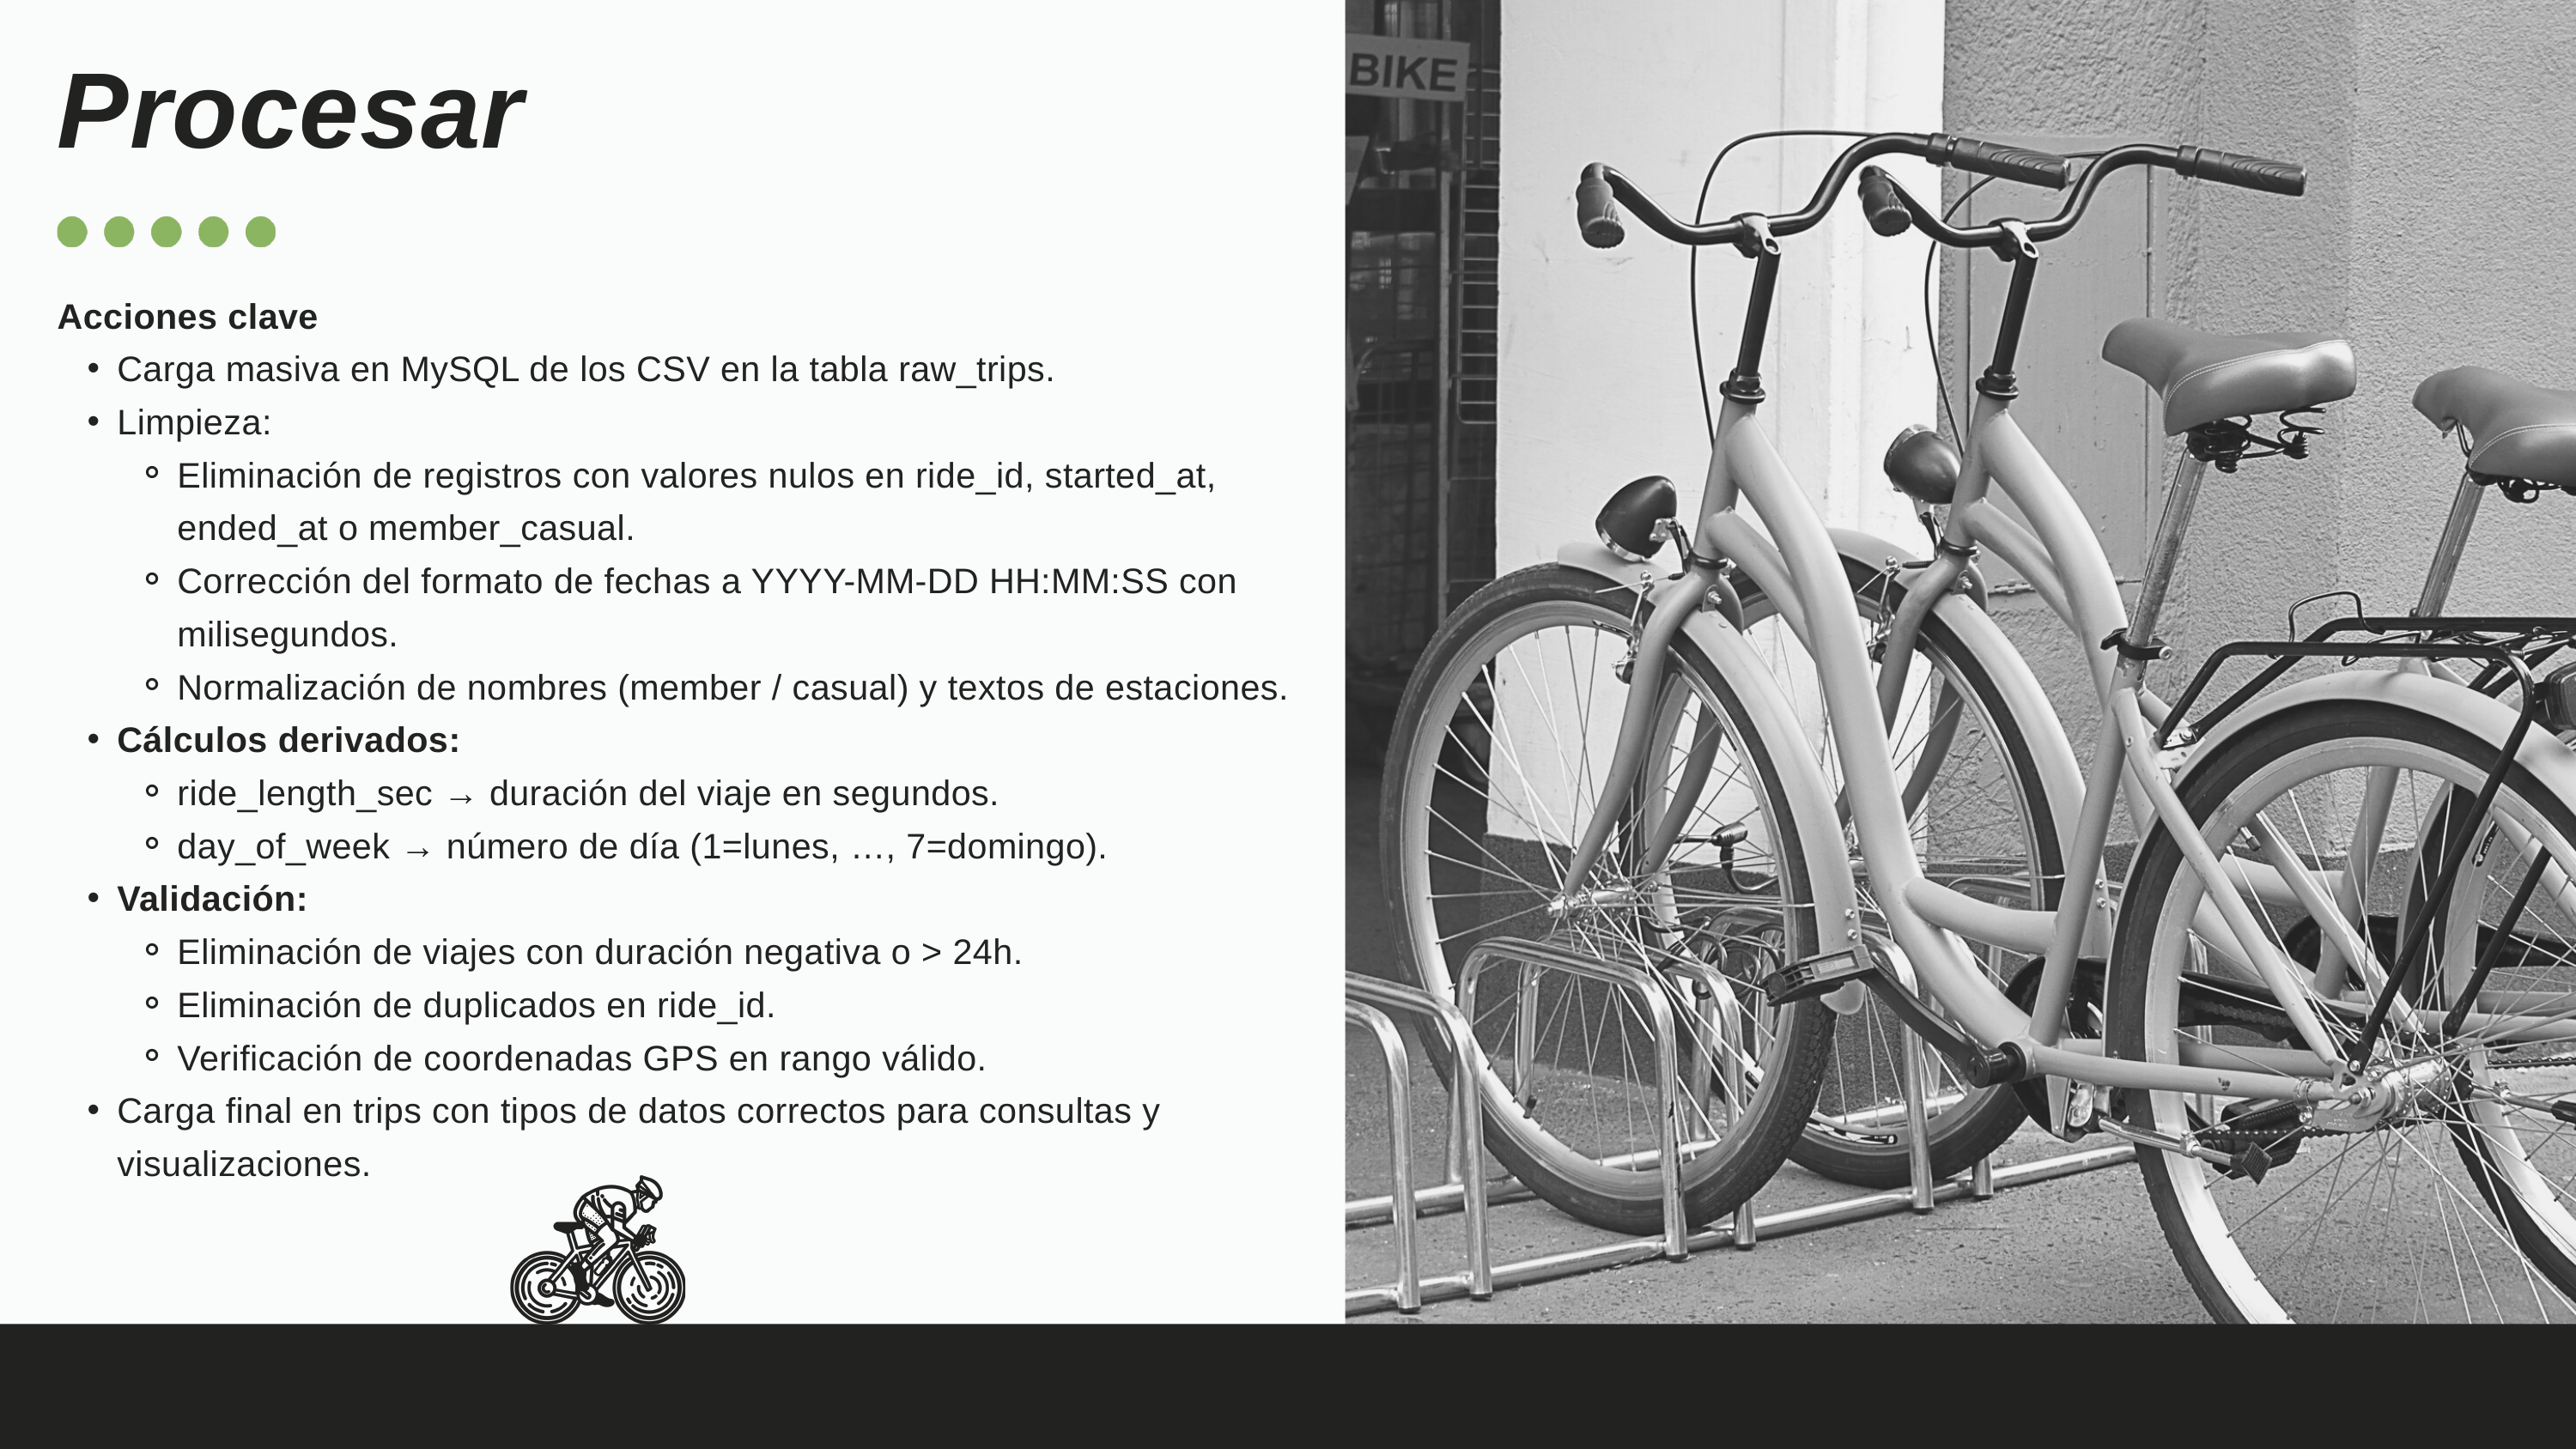

Procesar

Acciones clave
Carga masiva en MySQL de los CSV en la tabla raw_trips.
Limpieza:
Eliminación de registros con valores nulos en ride_id, started_at, ended_at o member_casual.
Corrección del formato de fechas a YYYY-MM-DD HH:MM:SS con milisegundos.
Normalización de nombres (member / casual) y textos de estaciones.
Cálculos derivados:
ride_length_sec → duración del viaje en segundos.
day_of_week → número de día (1=lunes, …, 7=domingo).
Validación:
Eliminación de viajes con duración negativa o > 24h.
Eliminación de duplicados en ride_id.
Verificación de coordenadas GPS en rango válido.
Carga final en trips con tipos de datos correctos para consultas y visualizaciones.